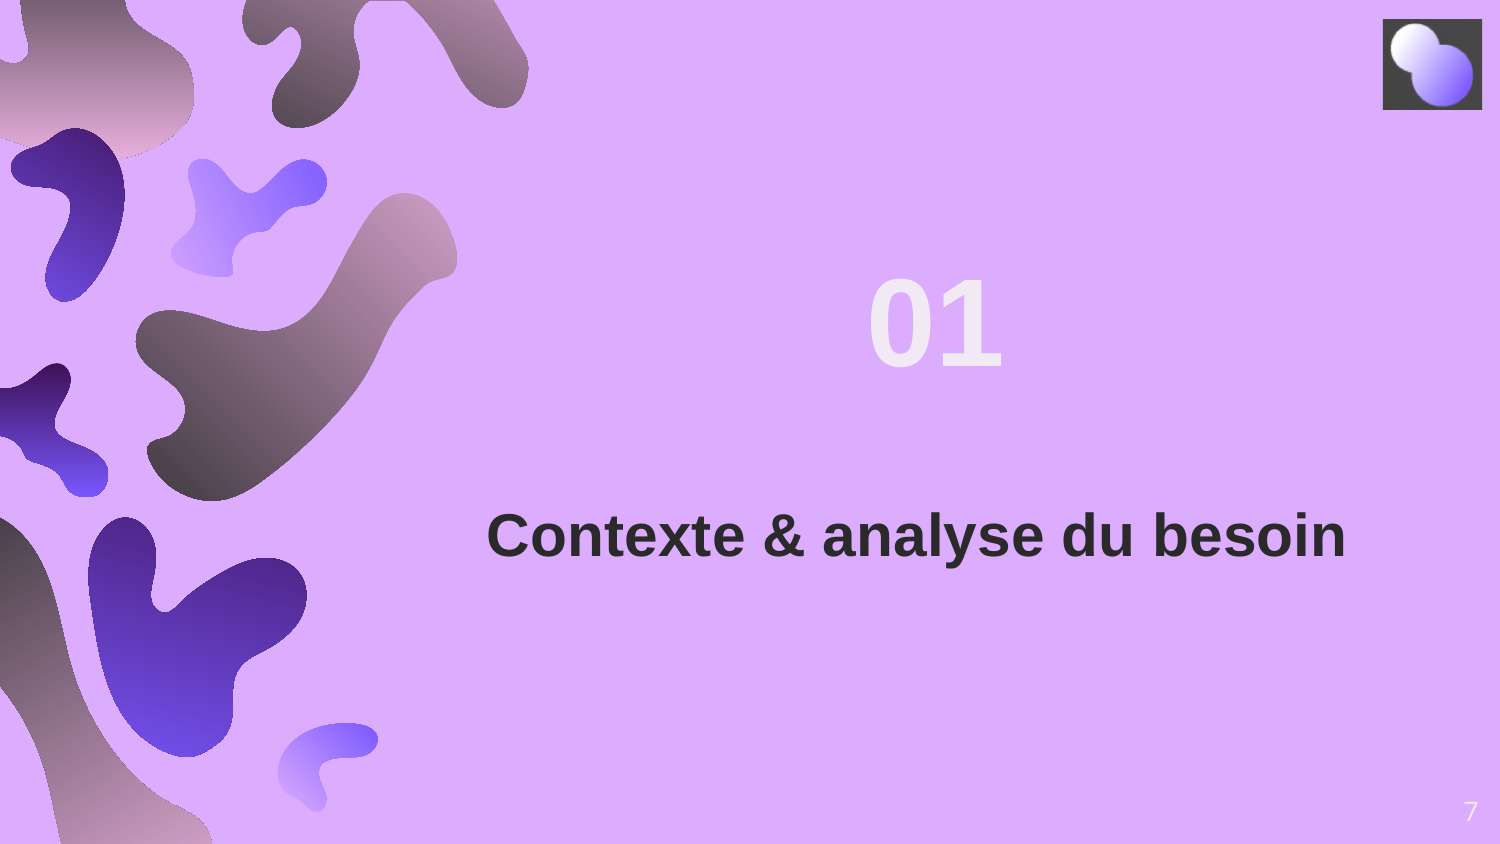

01
# Contexte & analyse du besoin

7